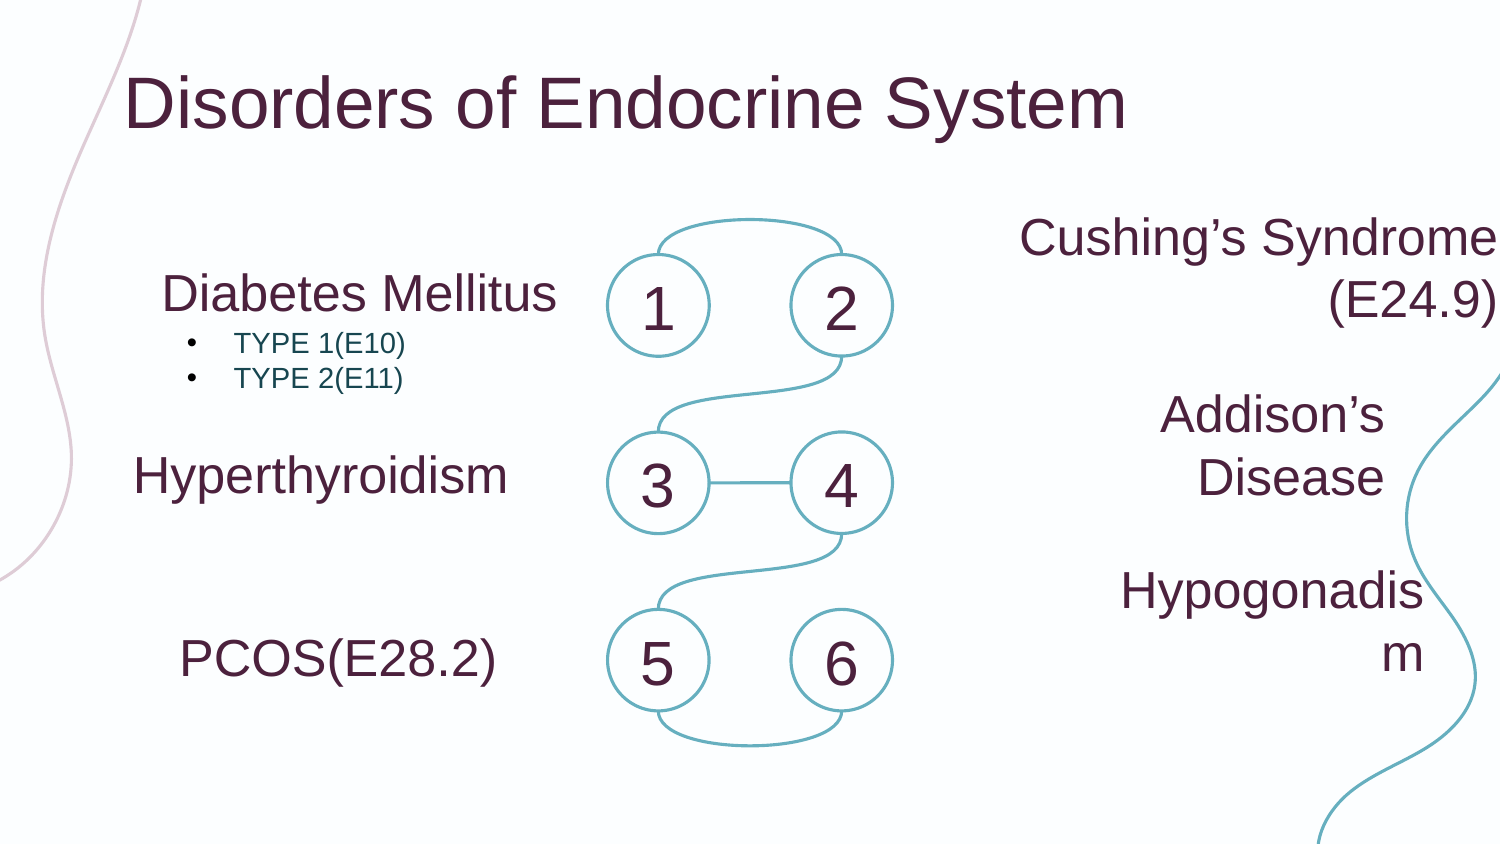

# Disorders of Endocrine System
1
2
Diabetes Mellitus
TYPE 1(E10)
TYPE 2(E11)
Cushing’s Syndrome (E24.9)
4
3

Hyperthyroidism
Addison’s Disease
5
6
Hypogonadism
PCOS(E28.2)